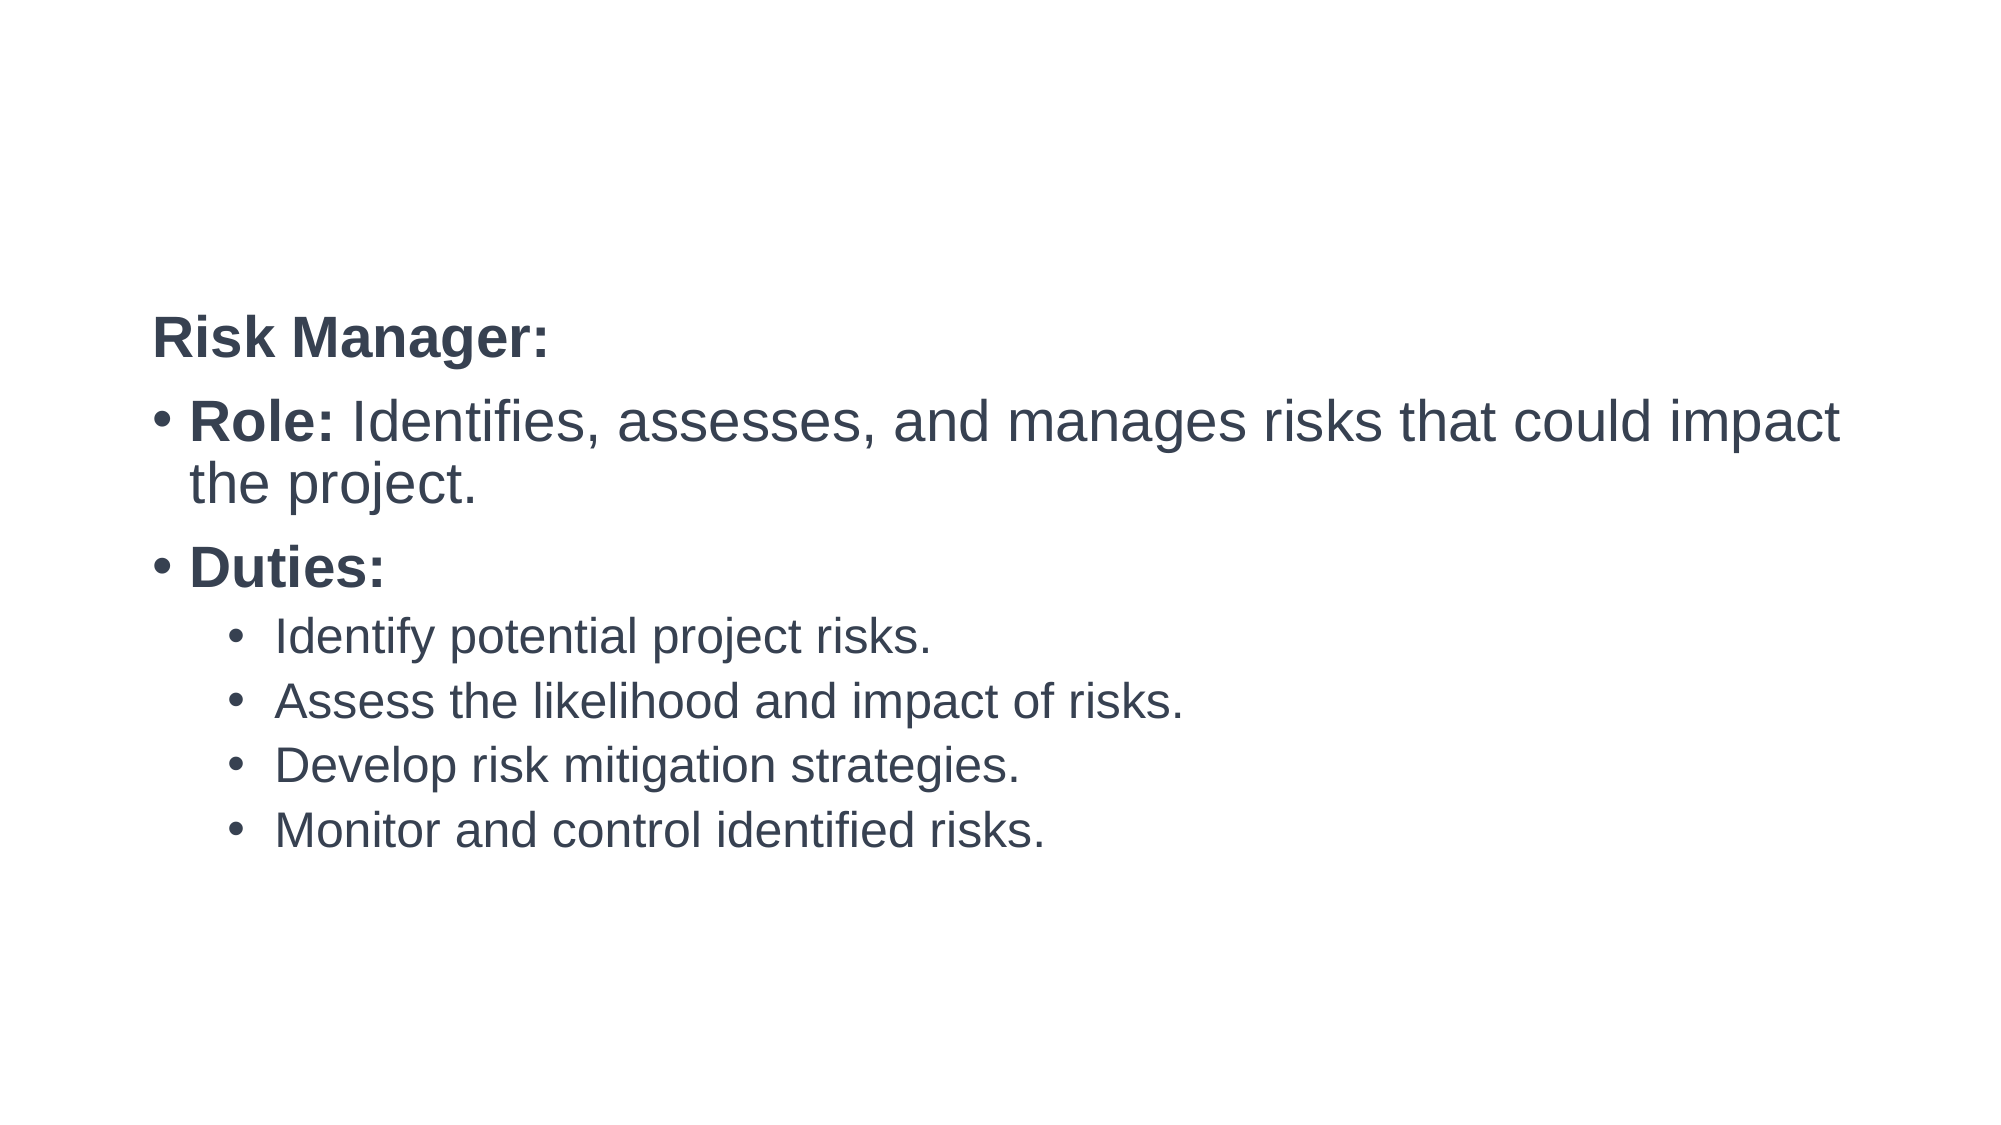

#
Risk Manager:
Role: Identifies, assesses, and manages risks that could impact the project.
Duties:
Identify potential project risks.
Assess the likelihood and impact of risks.
Develop risk mitigation strategies.
Monitor and control identified risks.